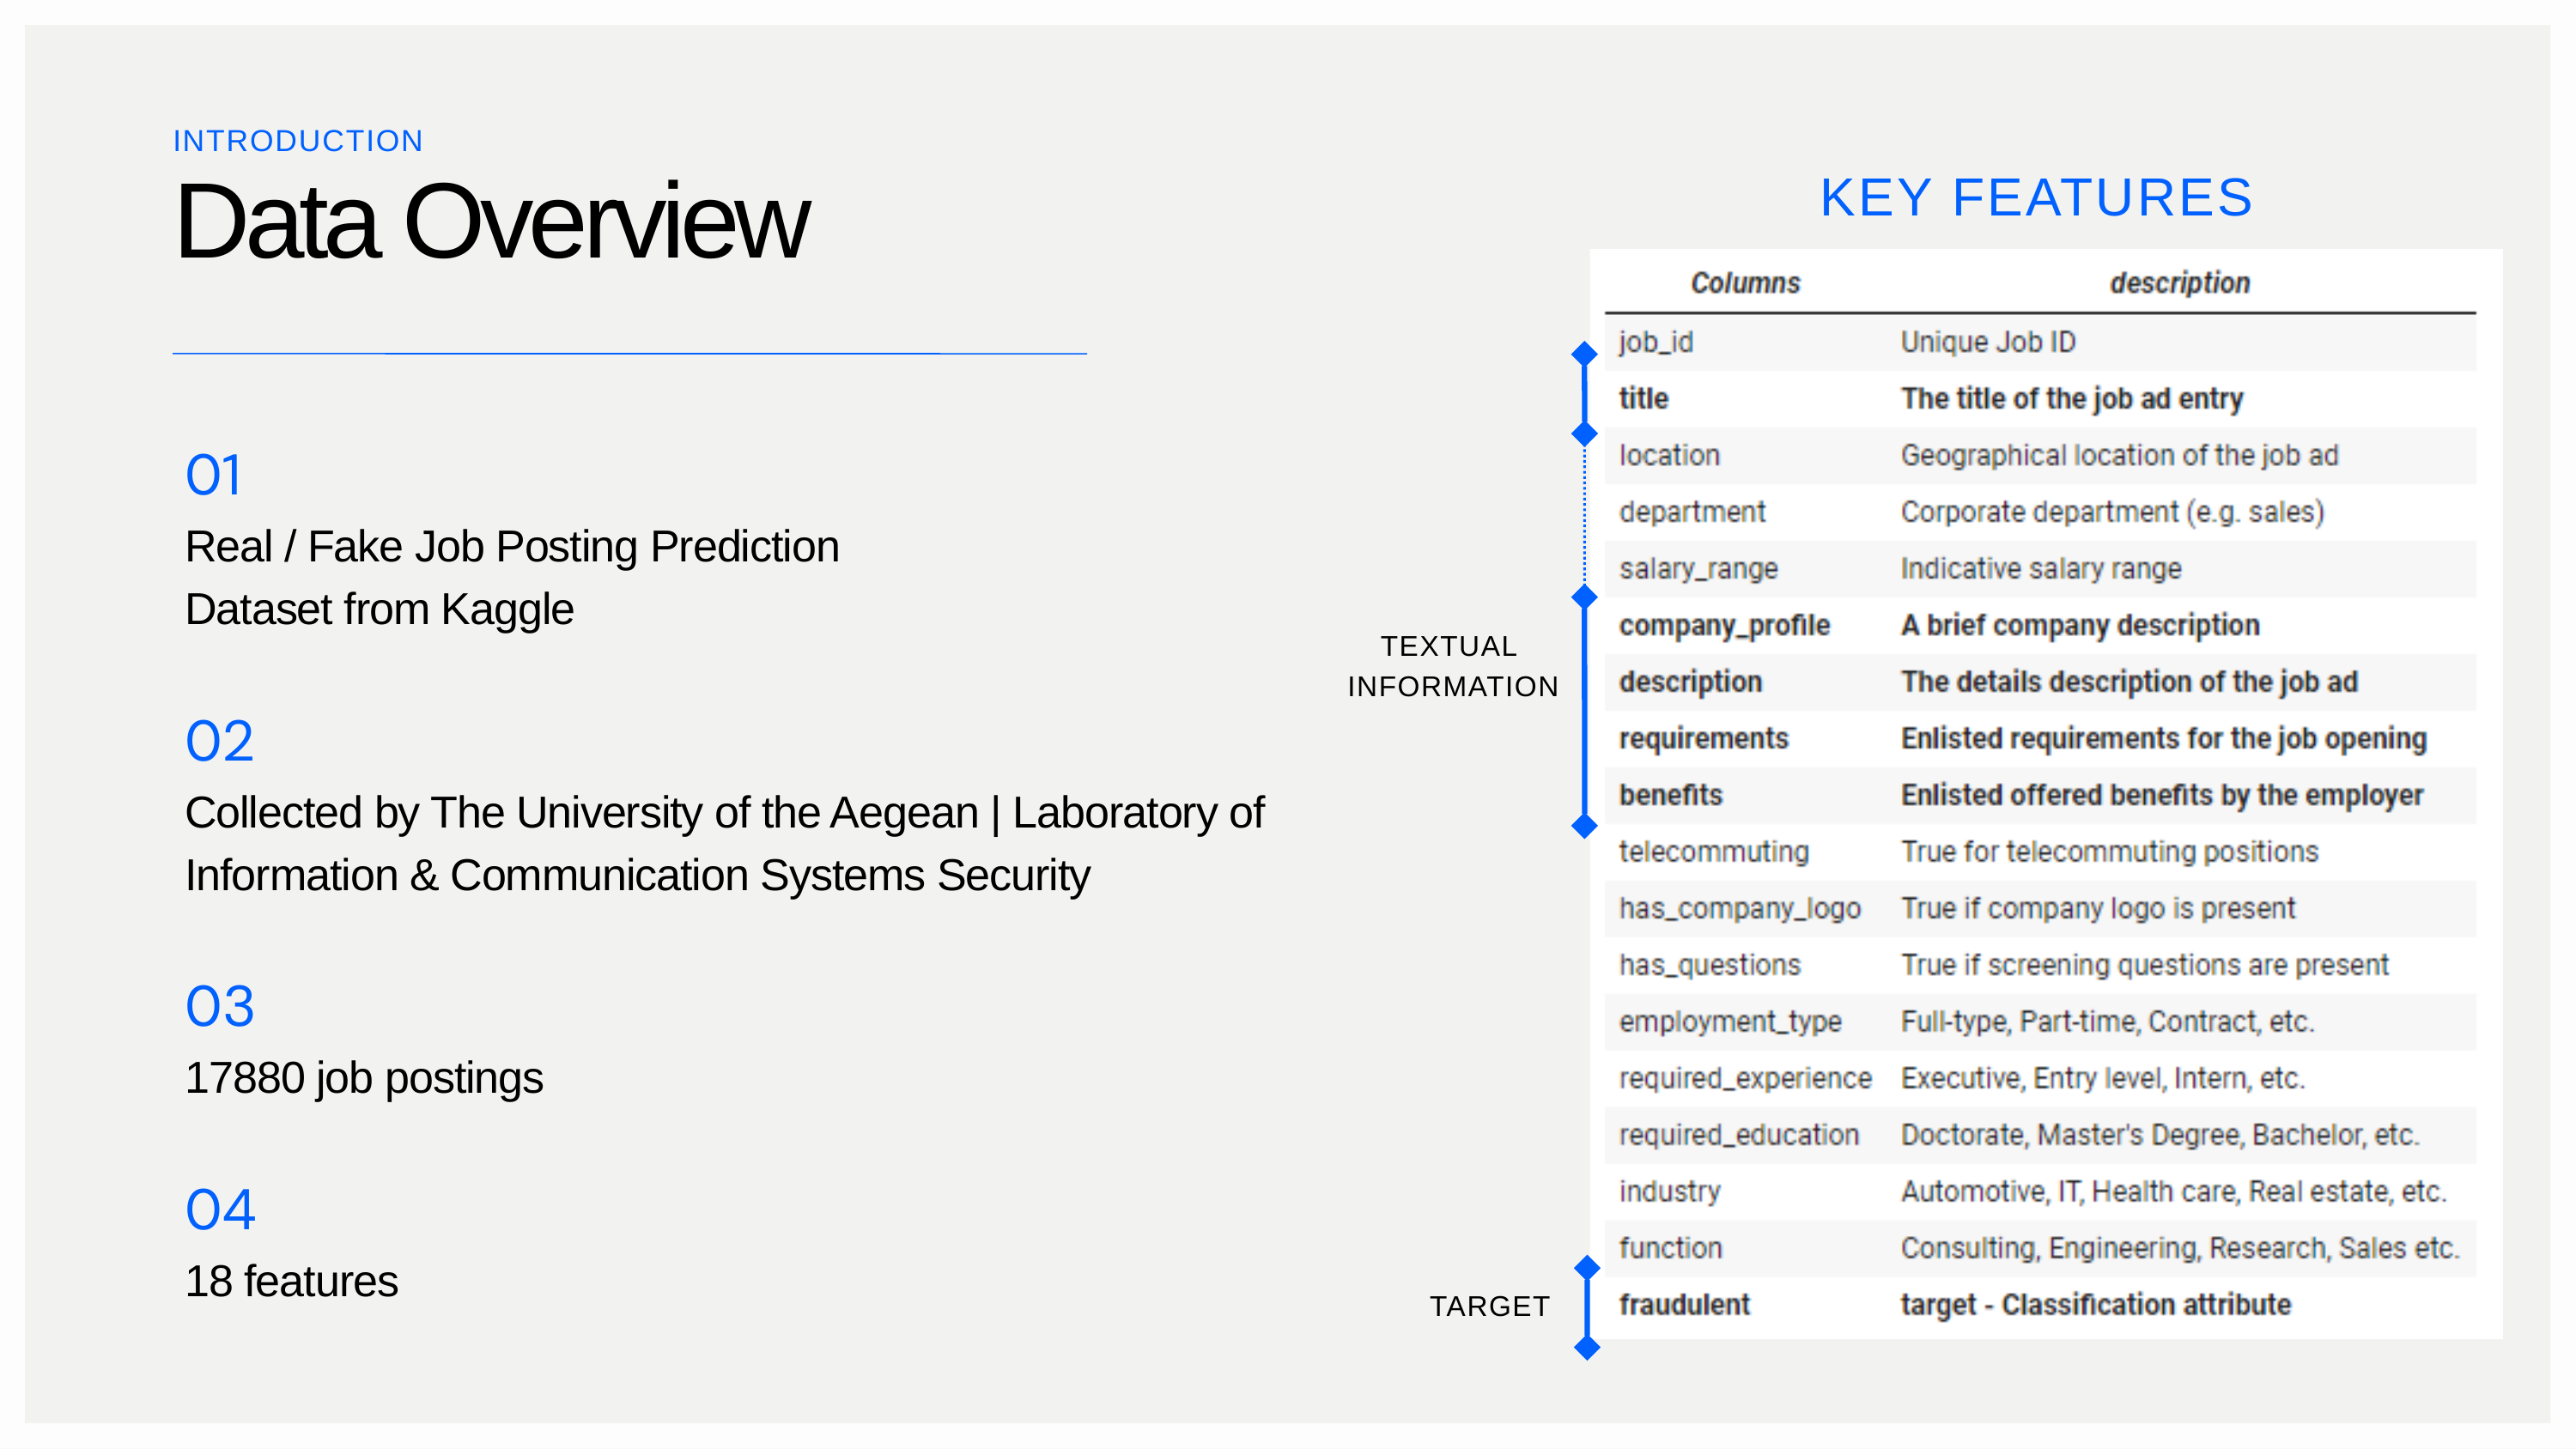

INTRODUCTION
KEY FEATURES
Data Overview

01
Real / Fake Job Posting Prediction Dataset from Kaggle

TEXTUAL
INFORMATION
02
Collected by The University of the Aegean | Laboratory of Information & Communication Systems Security
03
17880 job postings
04
18 features

TARGET